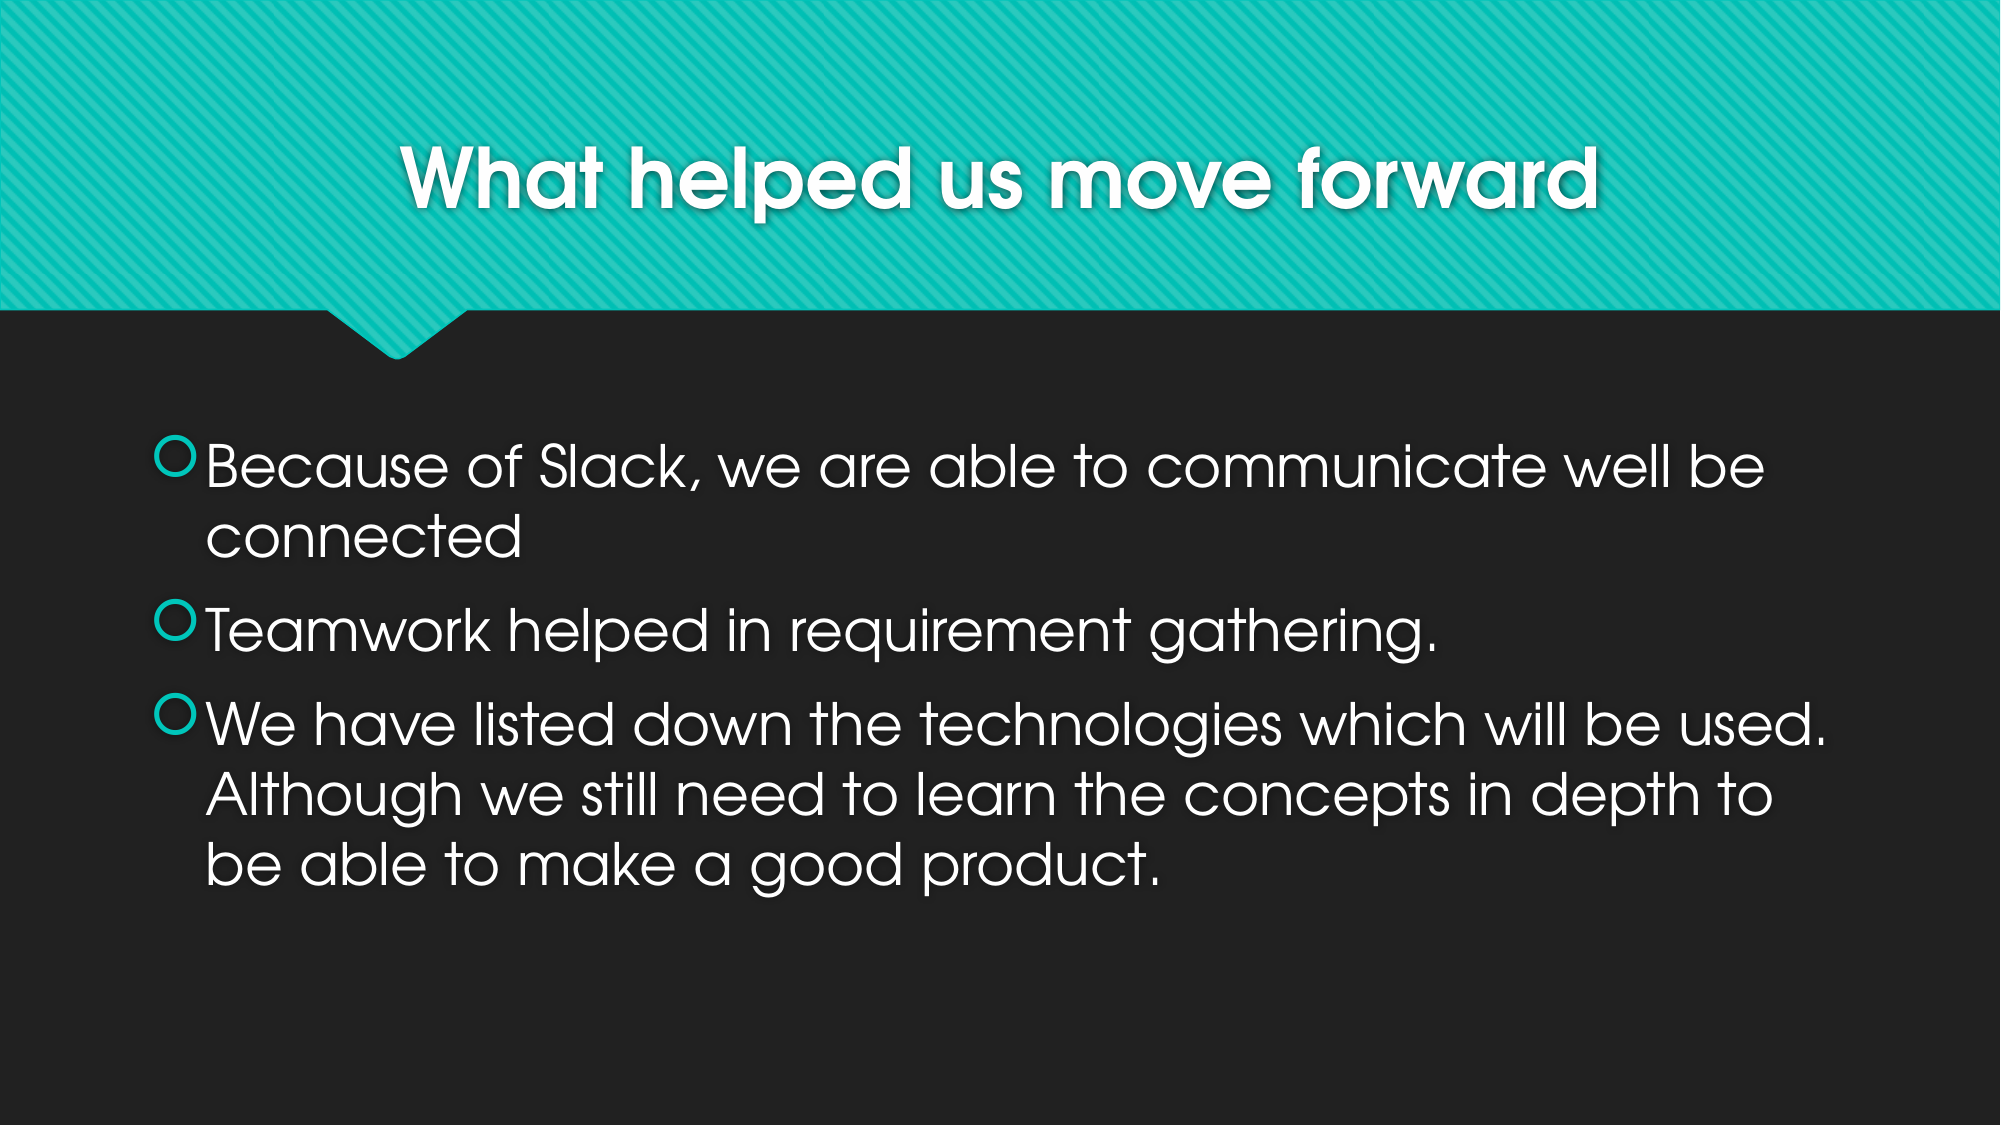

# What helped us move forward
Because of Slack, we are able to communicate well be connected
Teamwork helped in requirement gathering.
We have listed down the technologies which will be used. Although we still need to learn the concepts in depth to be able to make a good product.